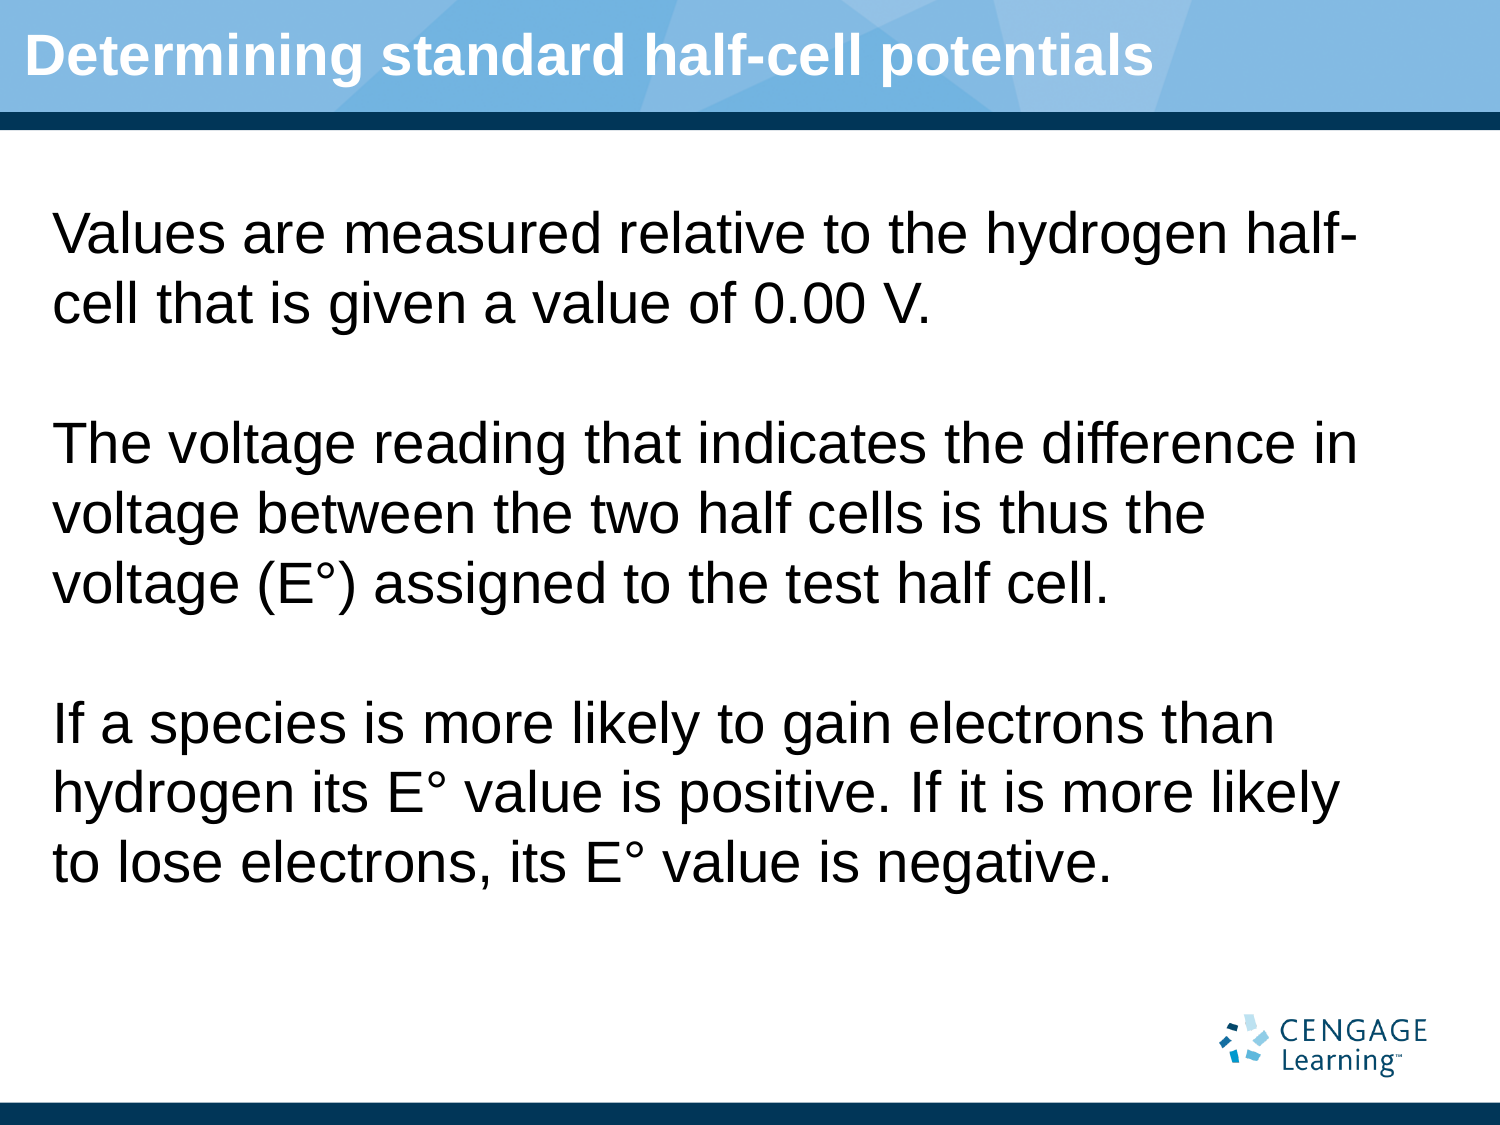

# Determining standard half-cell potentials
Values are measured relative to the hydrogen half-cell that is given a value of 0.00 V.

The voltage reading that indicates the difference in voltage between the two half cells is thus the voltage (E°) assigned to the test half cell.

If a species is more likely to gain electrons than hydrogen its E° value is positive. If it is more likely to lose electrons, its E° value is negative.